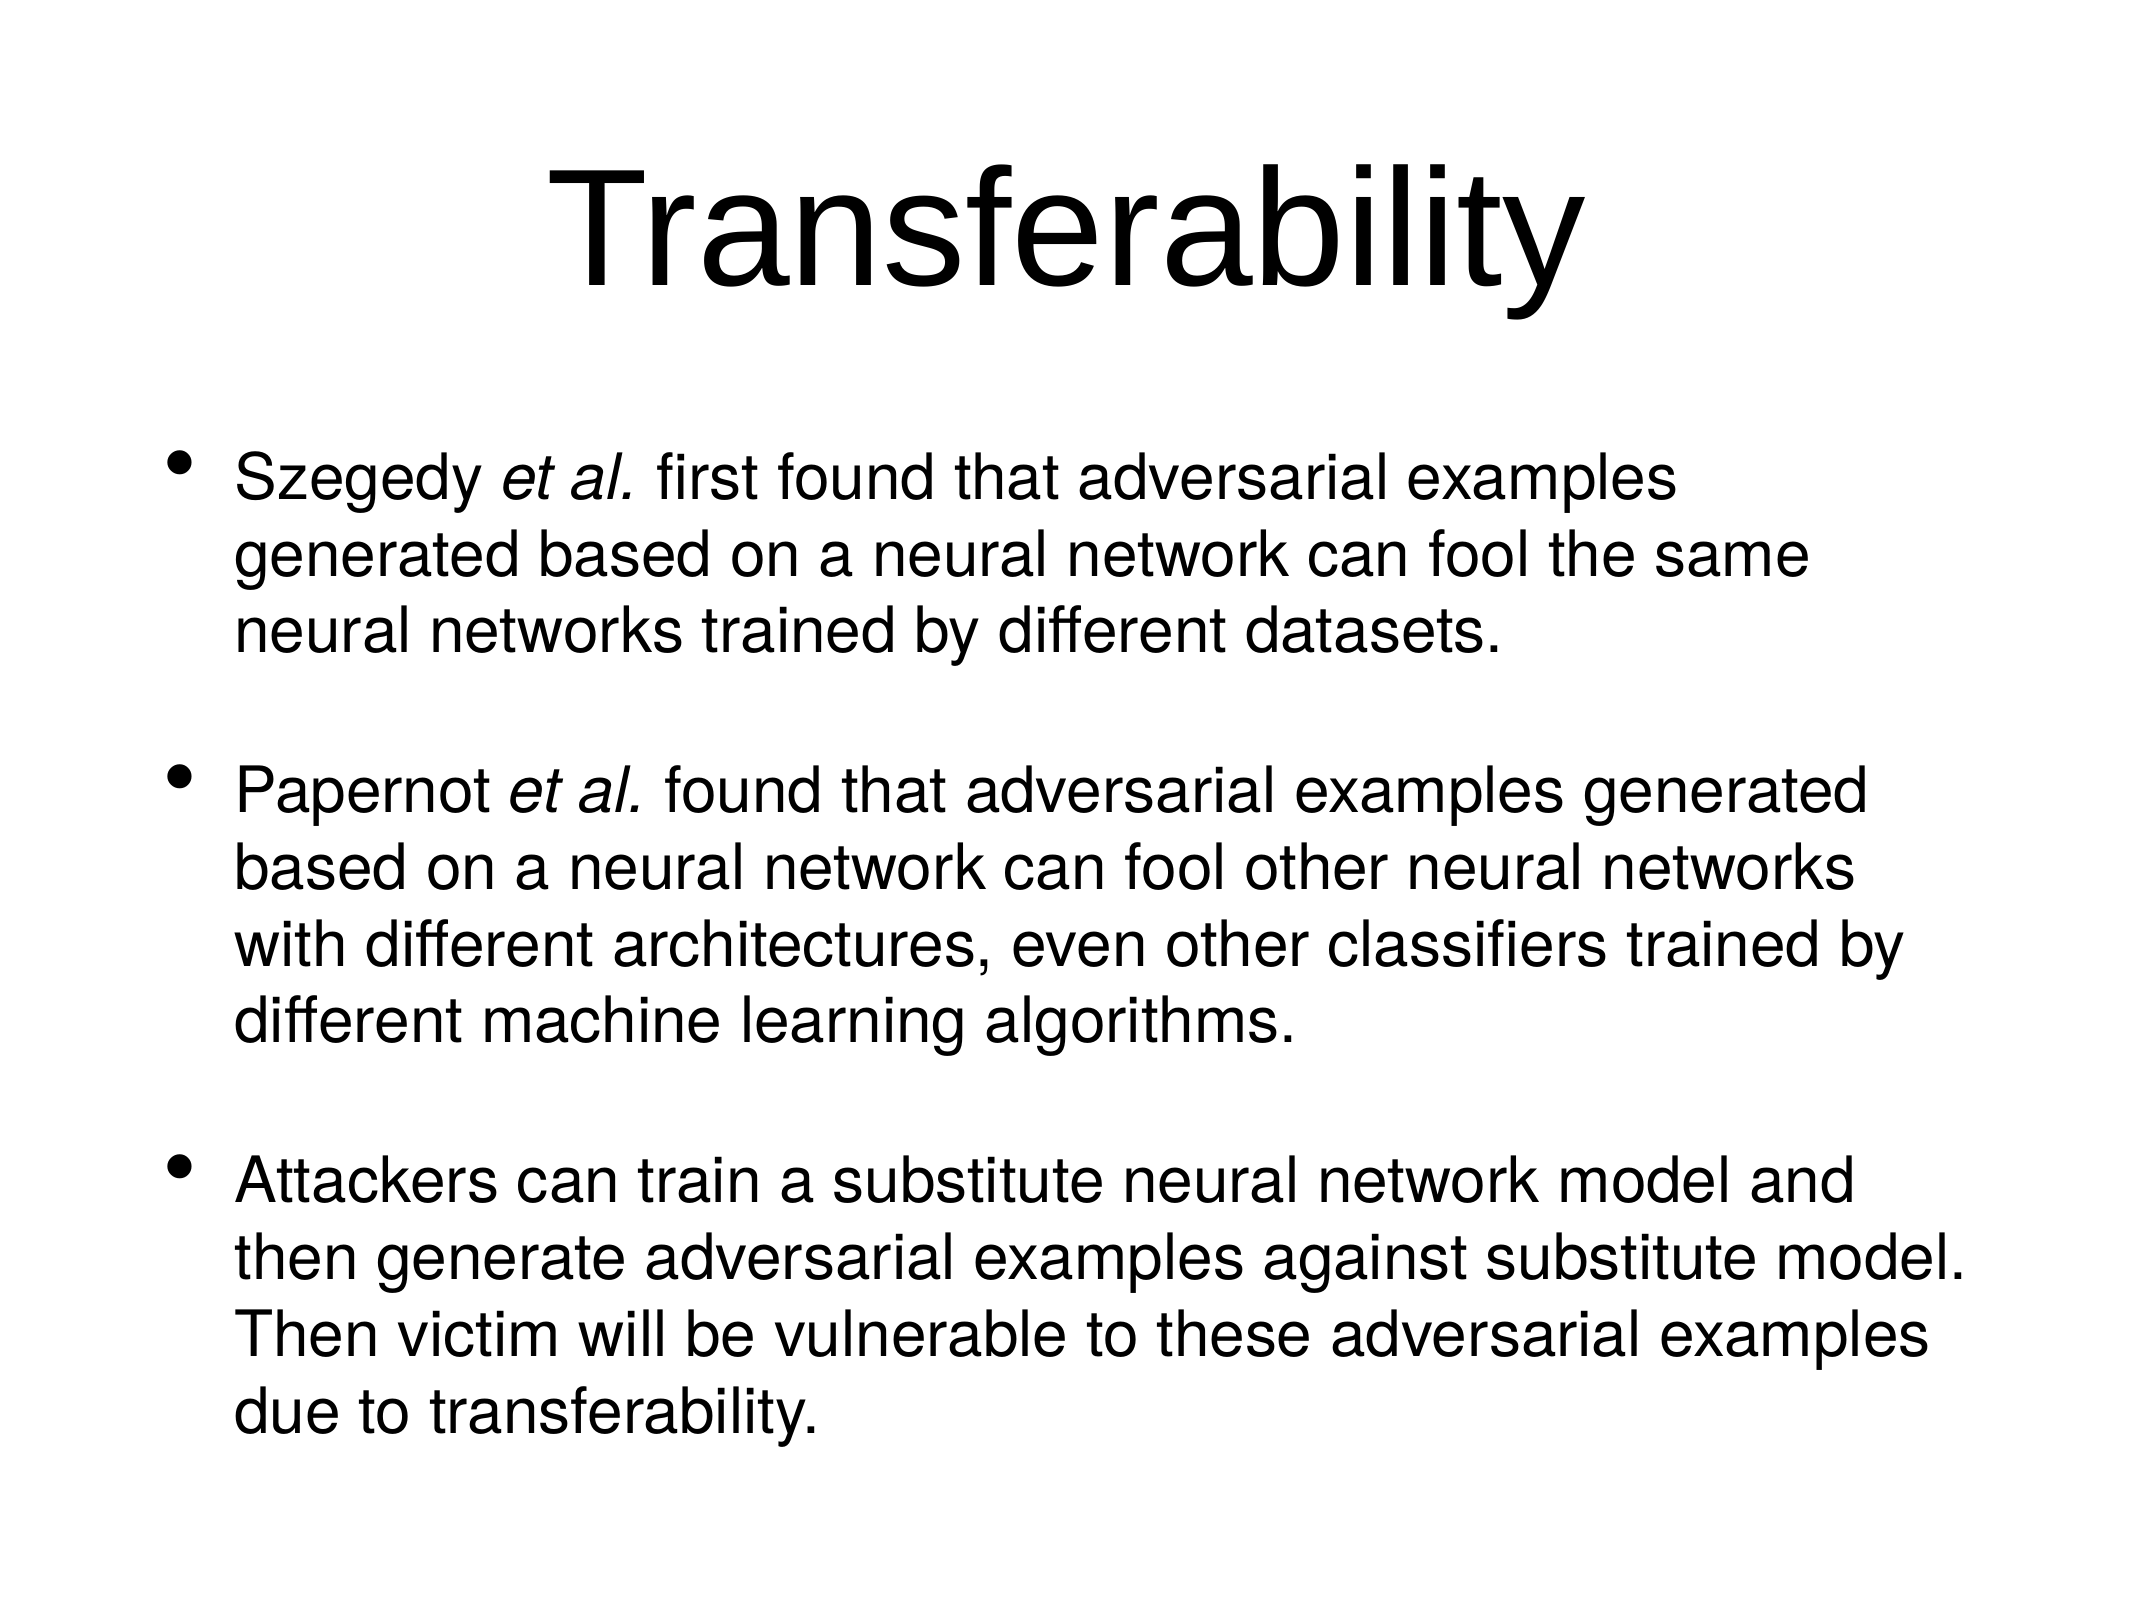

# Transferability
Szegedy et al. first found that adversarial examples generated based on a neural network can fool the same neural networks trained by different datasets.
Papernot et al. found that adversarial examples generated based on a neural network can fool other neural networks with different architectures, even other classifiers trained by different machine learning algorithms.
Attackers can train a substitute neural network model and then generate adversarial examples against substitute model. Then victim will be vulnerable to these adversarial examples due to transferability.